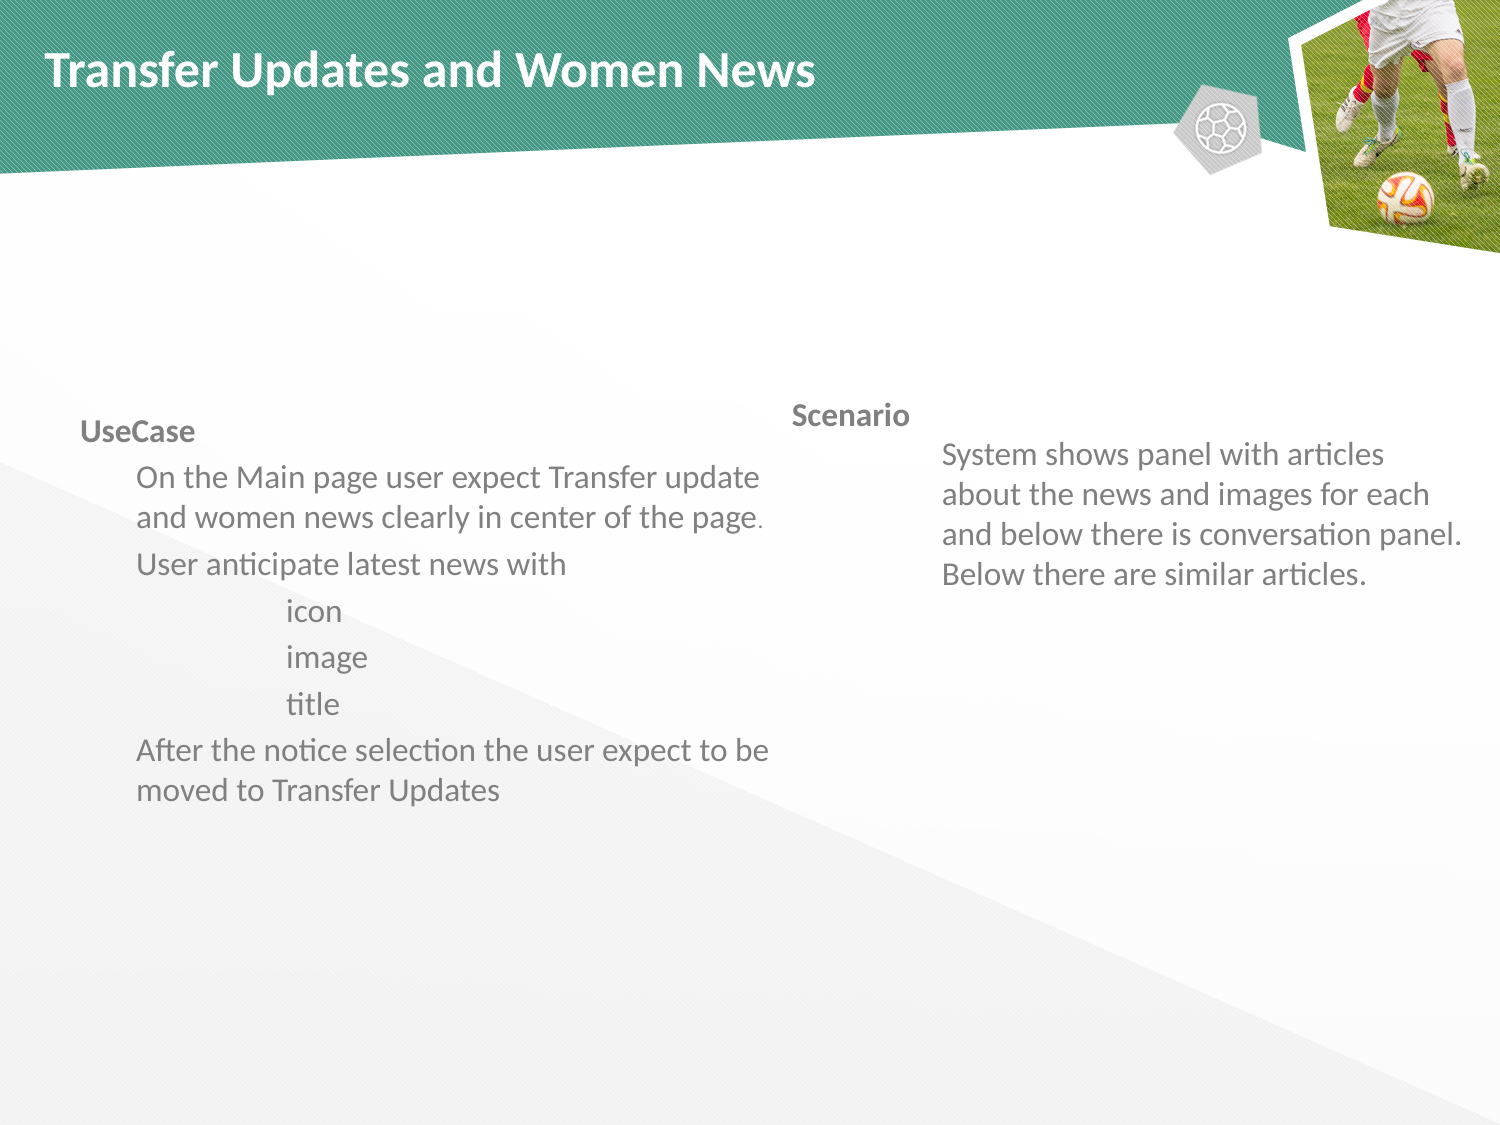

# Transfer Updates and Women News
UseCase
	On the Main page user expect Transfer update and women news clearly in center of the page.
	User anticipate latest news with
		icon
		image
		title
	After the notice selection the user expect to be moved to Transfer Updates

Scenario
	System shows panel with articles 	about the news and images for each
	and below there is conversation panel.
	Below there are similar articles.